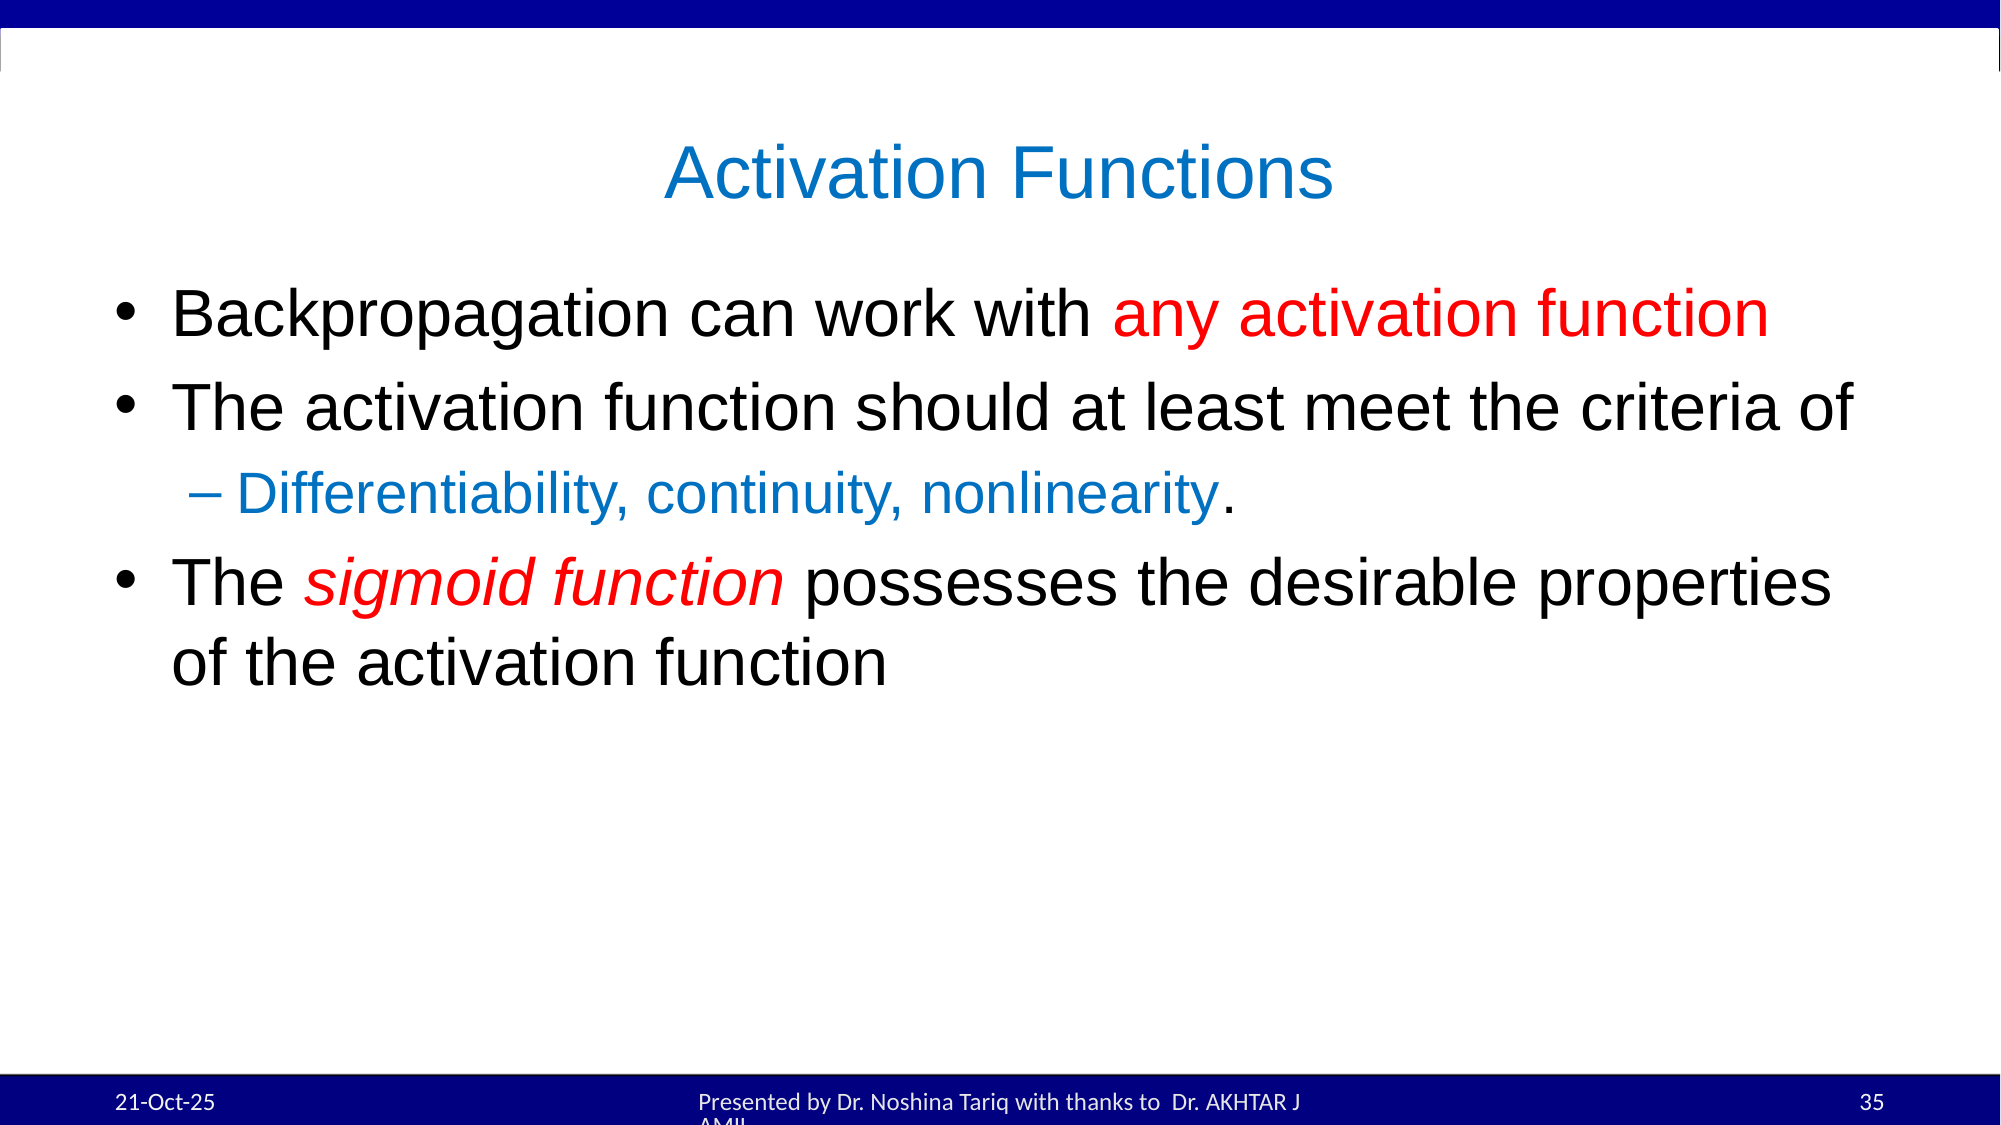

# Activation Functions
Backpropagation can work with any activation function
The activation function should at least meet the criteria of
Differentiability, continuity, nonlinearity.
The sigmoid function possesses the desirable properties of the activation function

21-Oct-25
Presented by Dr. Noshina Tariq with thanks to  Dr. AKHTAR JAMIL
35